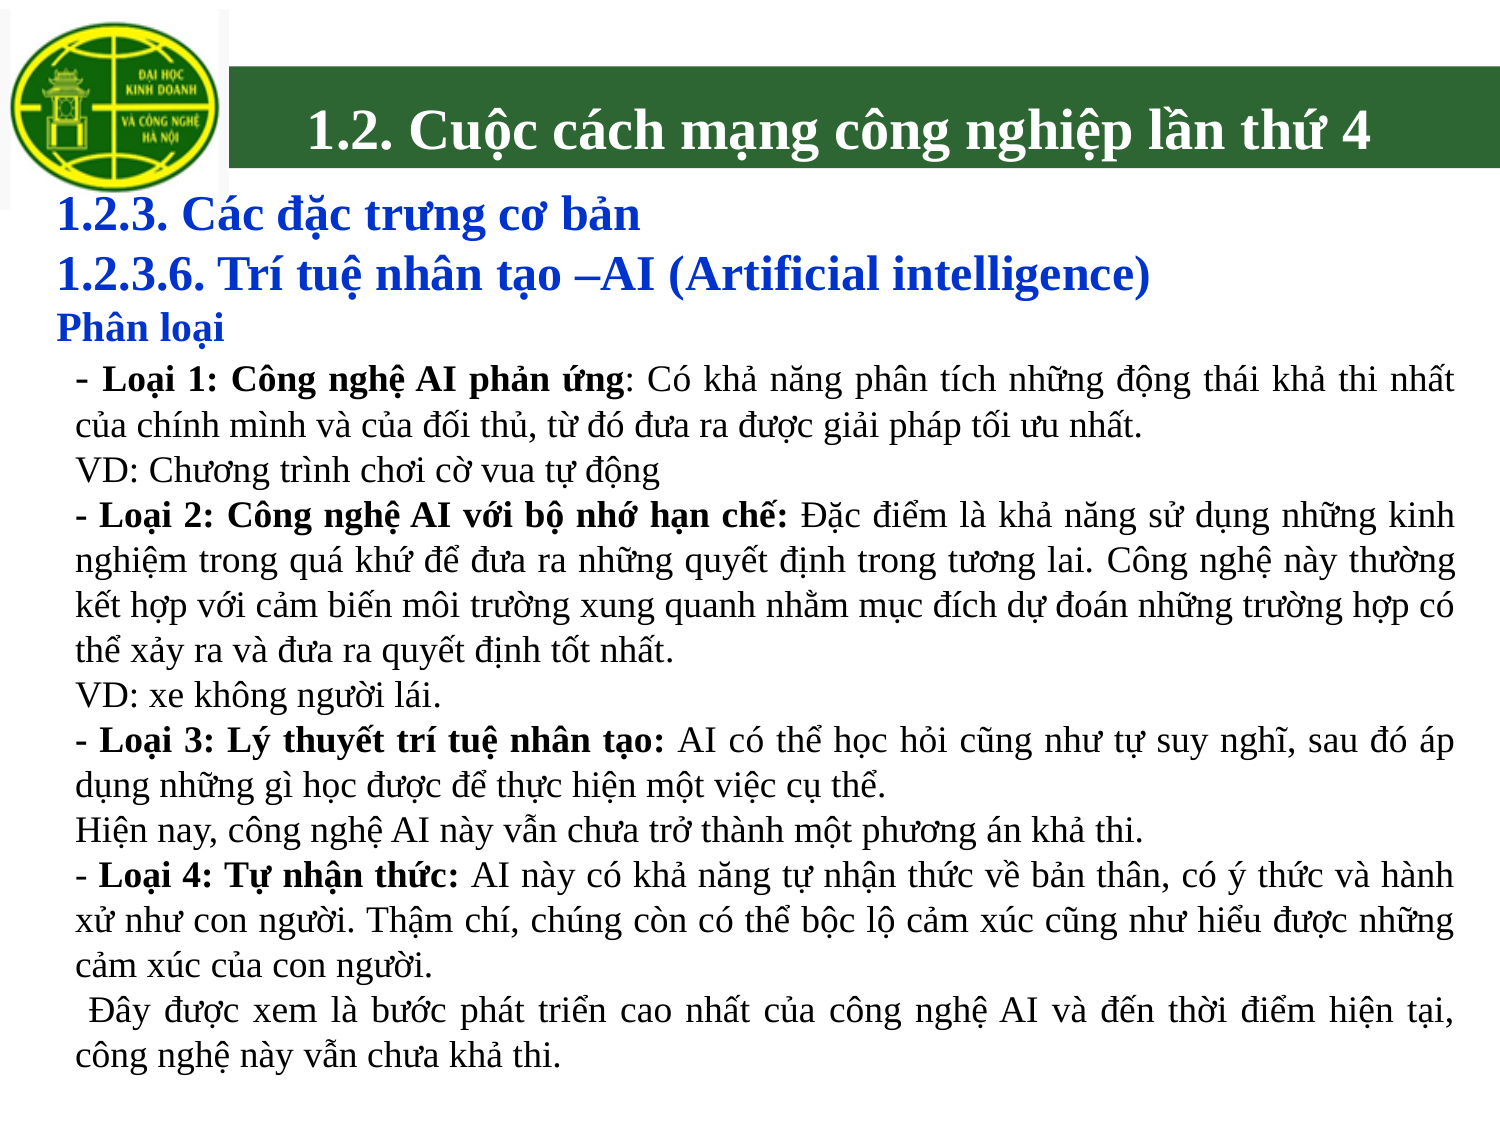

# 1.2. Cuộc cách mạng công nghiệp lần thứ 4
1.2.3. Các đặc trưng cơ bản
1.2.3.6. Trí tuệ nhân tạo –AI (Artificial intelligence)
Phân loại
- Loại 1: Công nghệ AI phản ứng: Có khả năng phân tích những động thái khả thi nhất của chính mình và của đối thủ, từ đó đưa ra được giải pháp tối ưu nhất.
VD: Chương trình chơi cờ vua tự động
- Loại 2: Công nghệ AI với bộ nhớ hạn chế: Đặc điểm là khả năng sử dụng những kinh nghiệm trong quá khứ để đưa ra những quyết định trong tương lai. Công nghệ này thường kết hợp với cảm biến môi trường xung quanh nhằm mục đích dự đoán những trường hợp có thể xảy ra và đưa ra quyết định tốt nhất.
VD: xe không người lái.
- Loại 3: Lý thuyết trí tuệ nhân tạo: AI có thể học hỏi cũng như tự suy nghĩ, sau đó áp dụng những gì học được để thực hiện một việc cụ thể.
Hiện nay, công nghệ AI này vẫn chưa trở thành một phương án khả thi.
- Loại 4: Tự nhận thức: AI này có khả năng tự nhận thức về bản thân, có ý thức và hành xử như con người. Thậm chí, chúng còn có thể bộc lộ cảm xúc cũng như hiểu được những cảm xúc của con người.
 Đây được xem là bước phát triển cao nhất của công nghệ AI và đến thời điểm hiện tại, công nghệ này vẫn chưa khả thi.